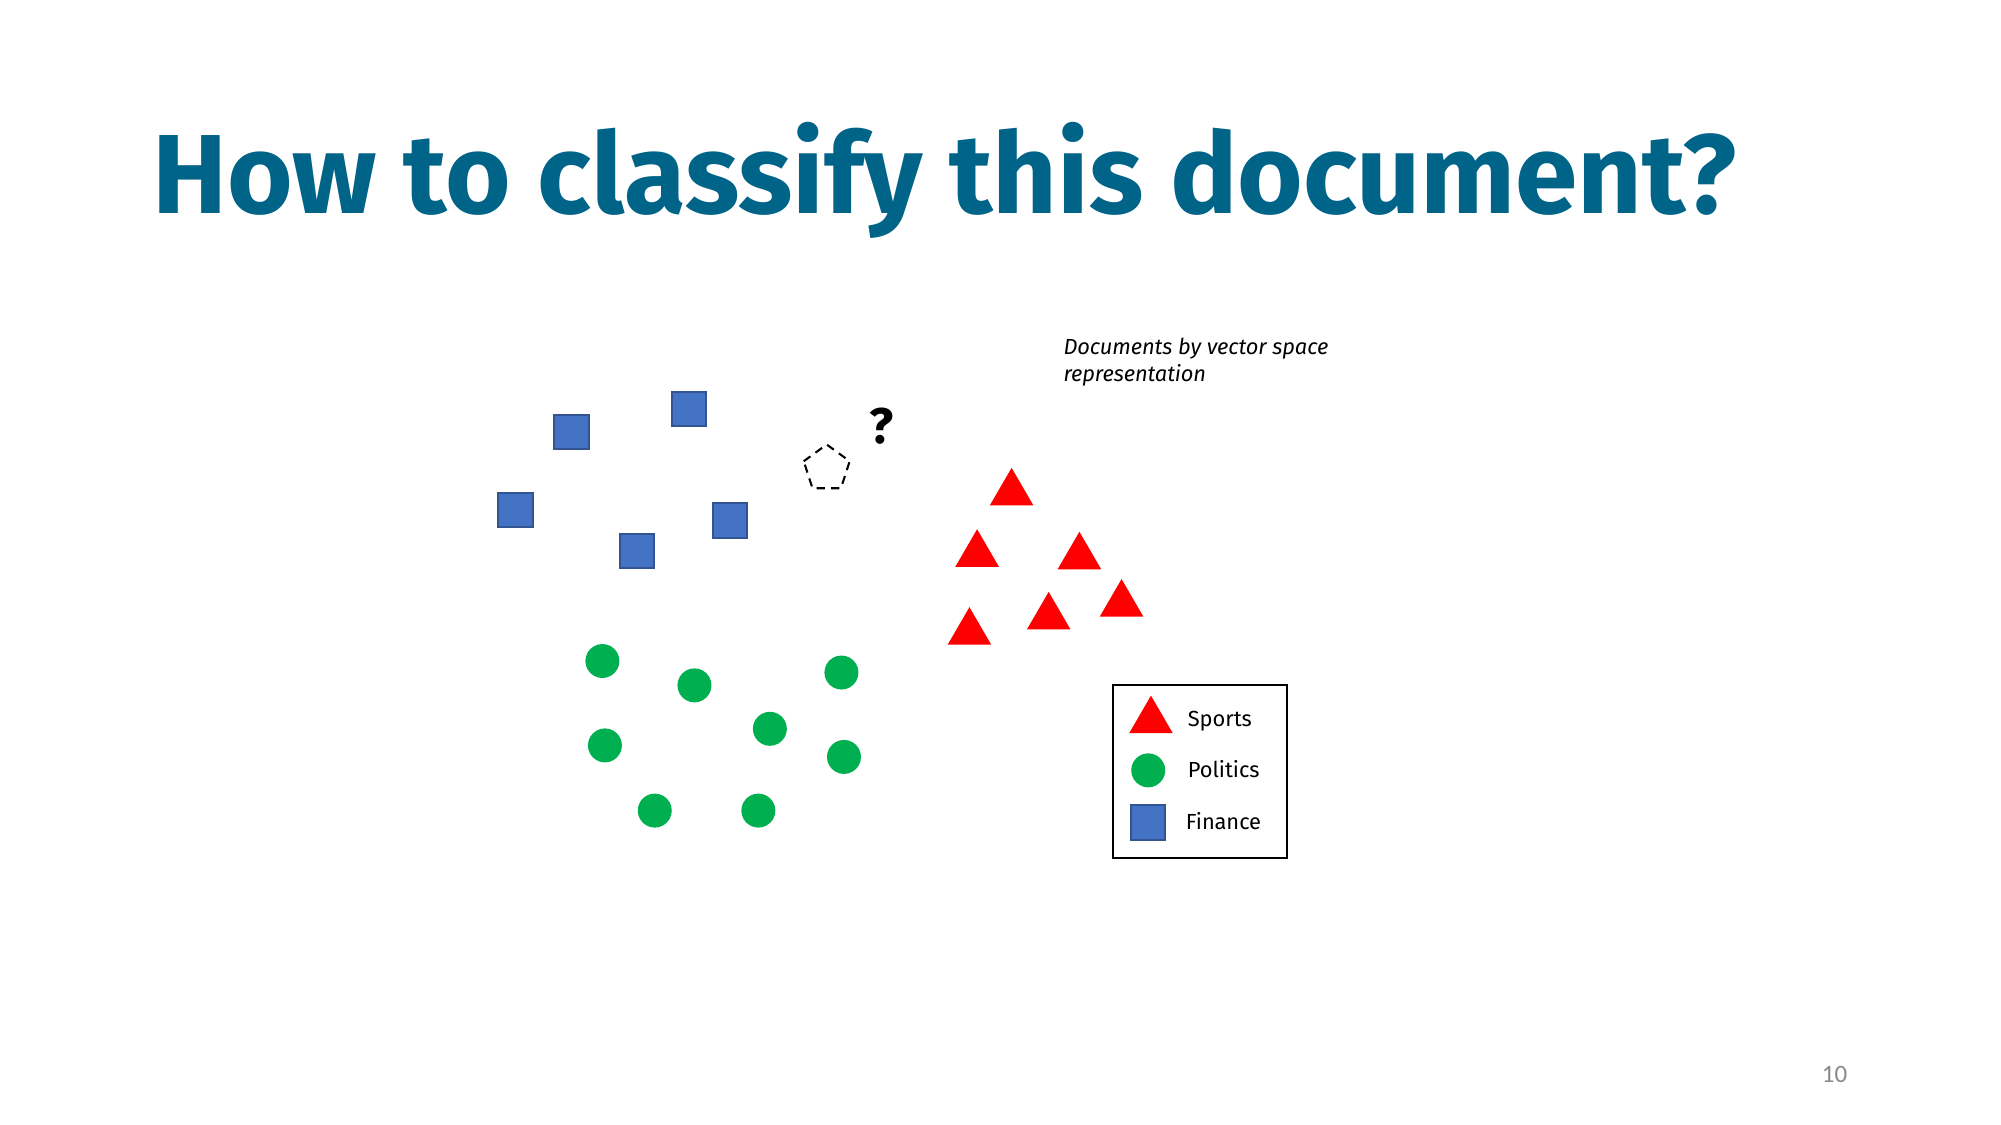

# How to classify this document?
Documents by vector space representation
?

Sports

Politics

Finance

10